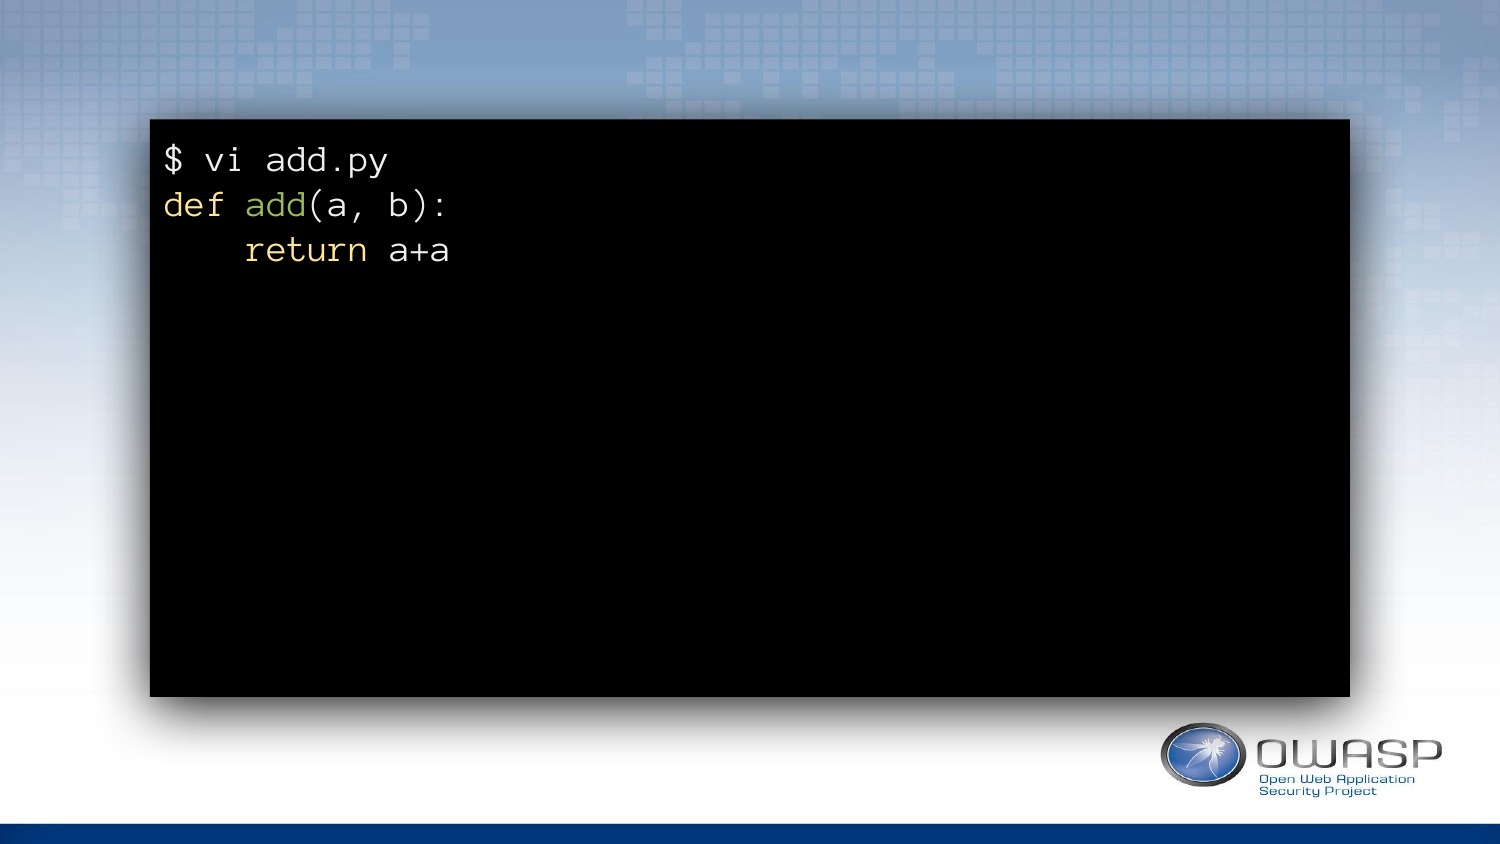

$ vi add.py
def add(a, b):
    return a+a